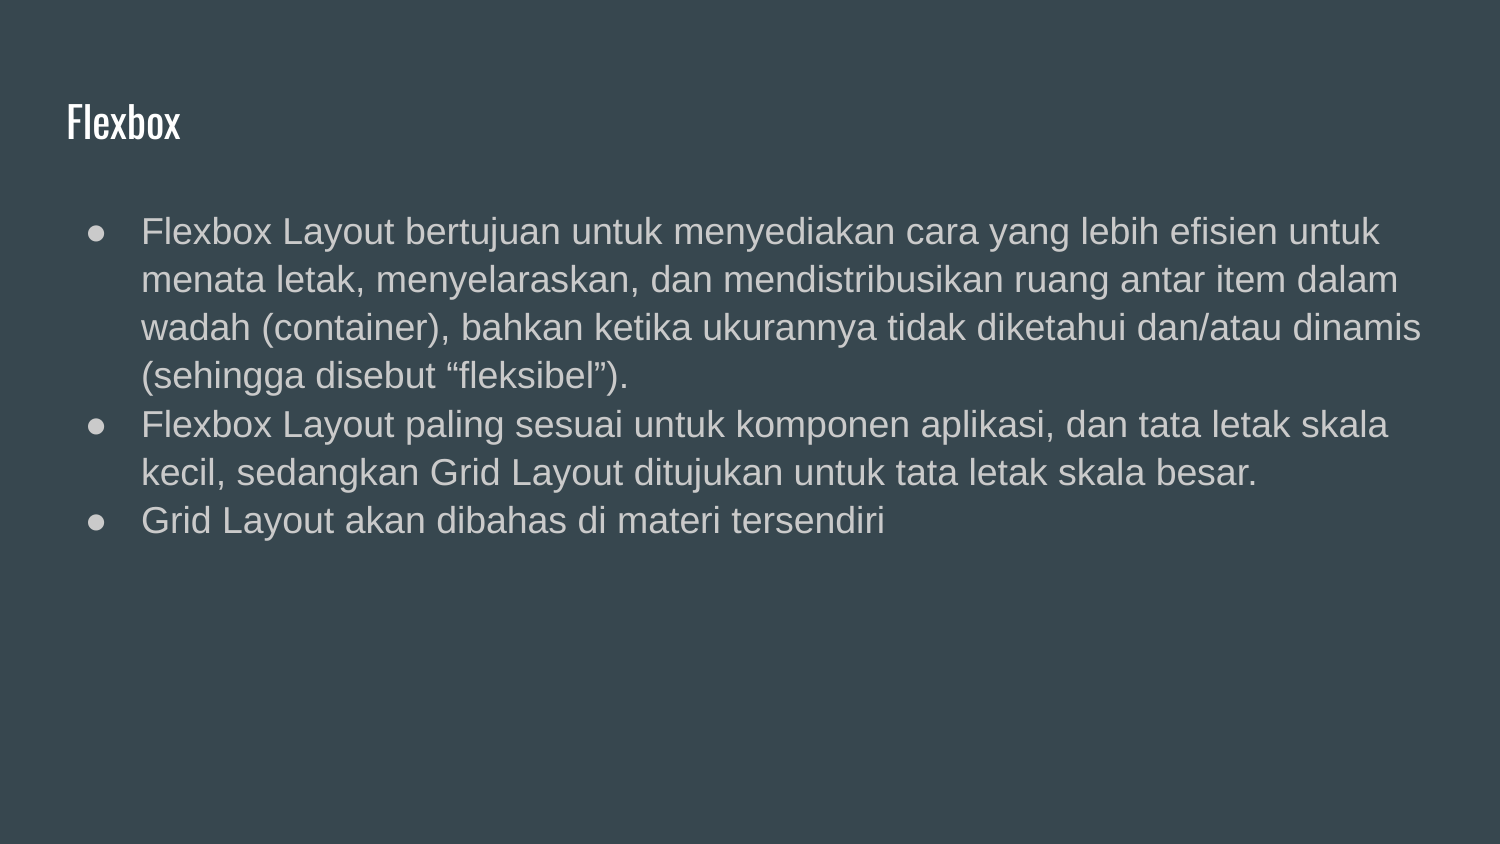

# Flexbox
Flexbox Layout bertujuan untuk menyediakan cara yang lebih efisien untuk menata letak, menyelaraskan, dan mendistribusikan ruang antar item dalam wadah (container), bahkan ketika ukurannya tidak diketahui dan/atau dinamis (sehingga disebut “fleksibel”).
Flexbox Layout paling sesuai untuk komponen aplikasi, dan tata letak skala kecil, sedangkan Grid Layout ditujukan untuk tata letak skala besar.
Grid Layout akan dibahas di materi tersendiri